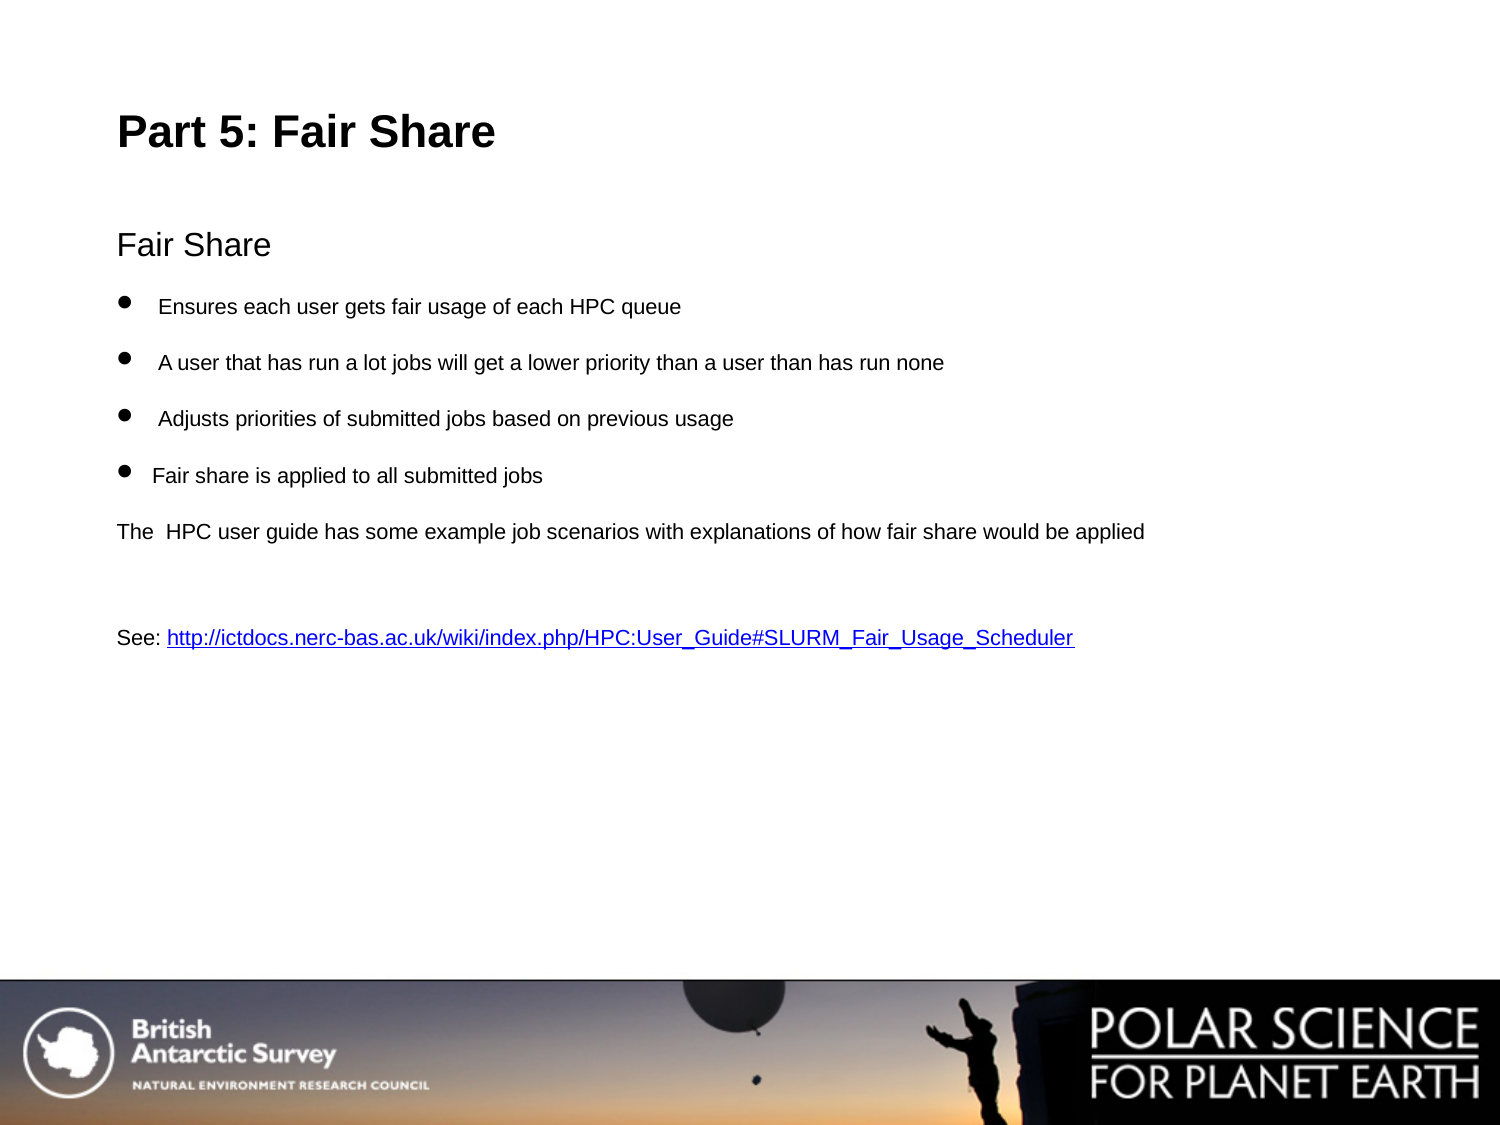

# Part 5: Fair Share
Fair Share
 Ensures each user gets fair usage of each HPC queue
 A user that has run a lot jobs will get a lower priority than a user than has run none
 Adjusts priorities of submitted jobs based on previous usage
Fair share is applied to all submitted jobs
The  HPC user guide has some example job scenarios with explanations of how fair share would be applied
See: http://ictdocs.nerc-bas.ac.uk/wiki/index.php/HPC:User_Guide#SLURM_Fair_Usage_Scheduler